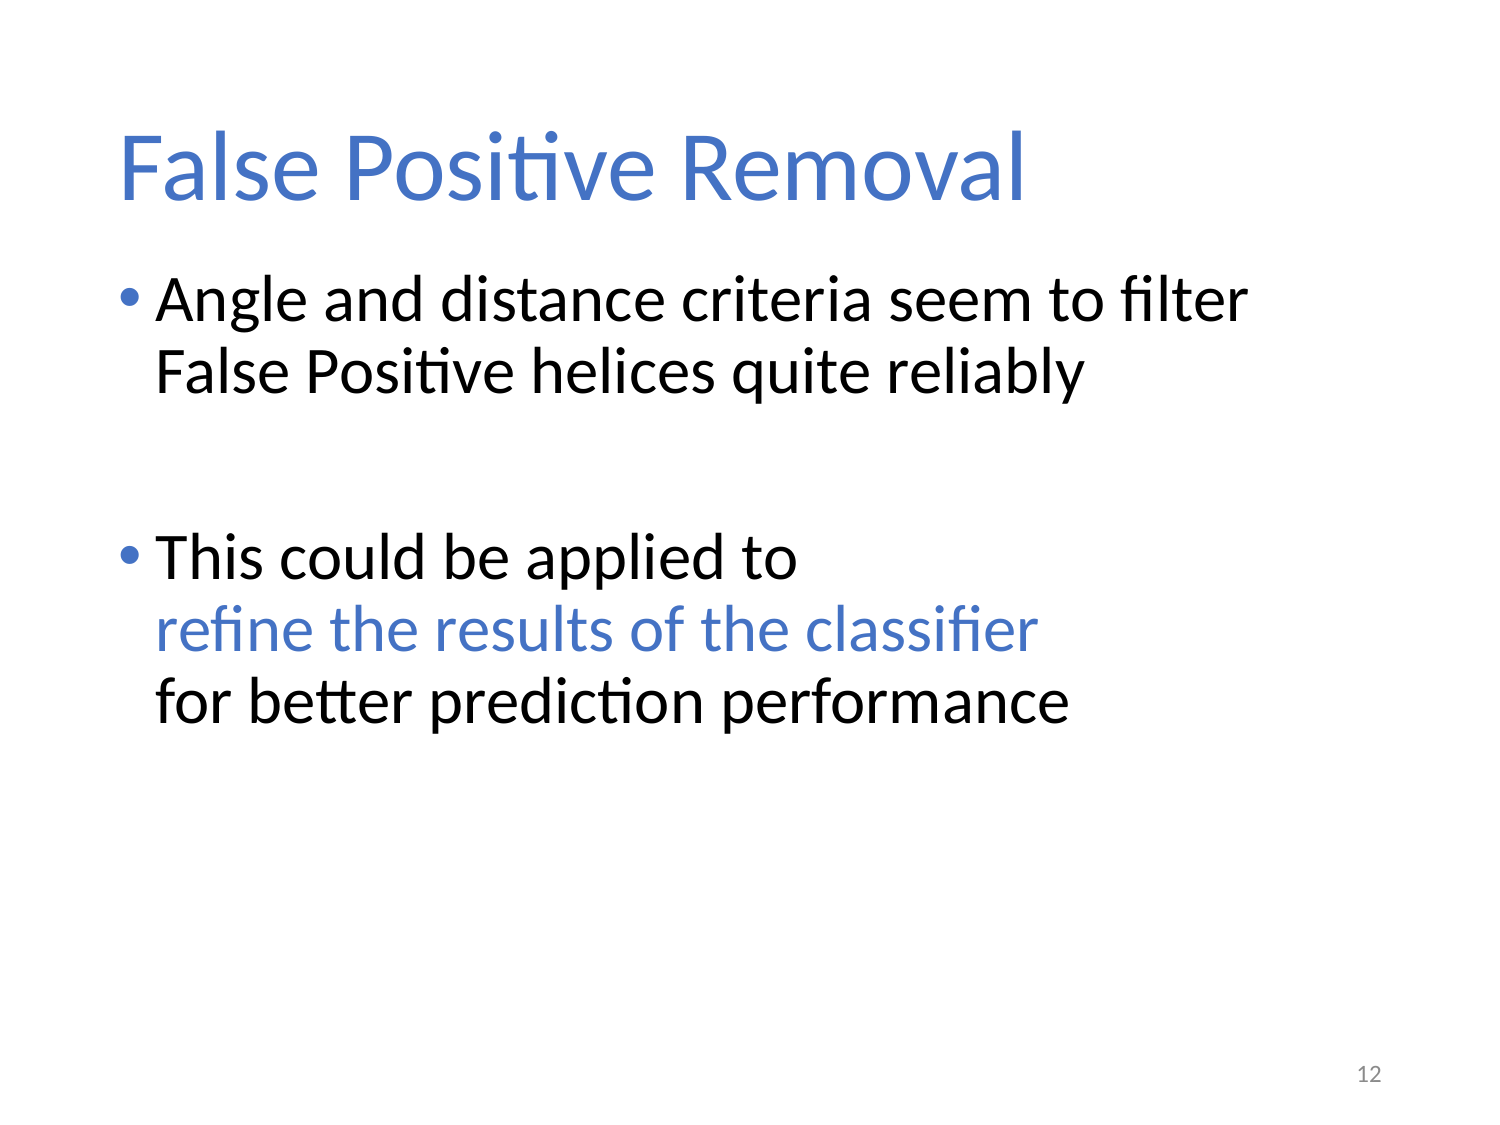

# False Positive Removal
Angle and distance criteria seem to filter
False Positive helices quite reliably

This could be applied to
refine the results of the classifier
for better prediction performance
12